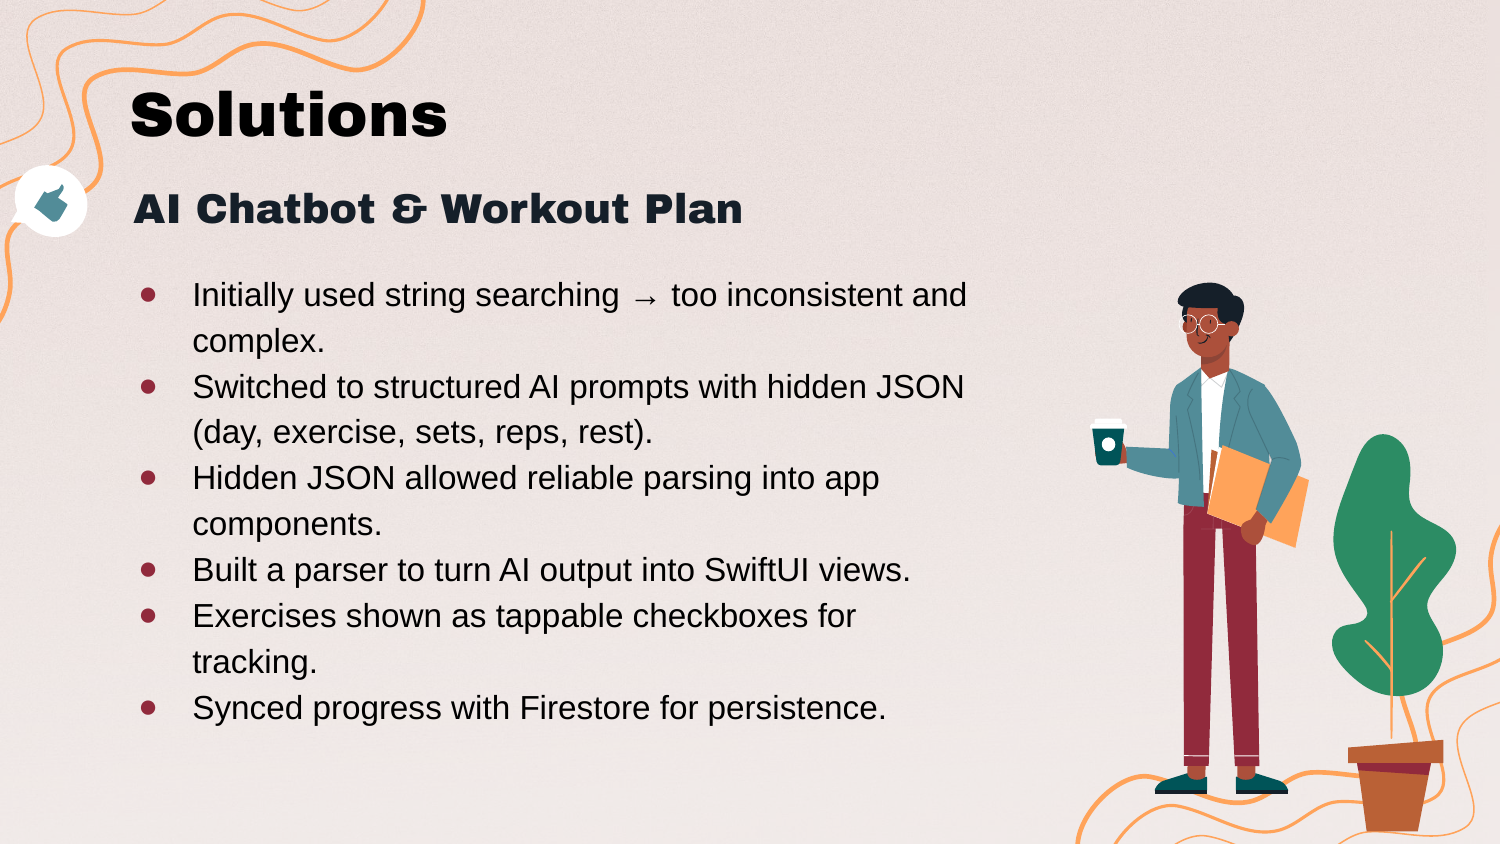

# Solutions

AI Chatbot & Workout Plan
Initially used string searching → too inconsistent and complex.
Switched to structured AI prompts with hidden JSON (day, exercise, sets, reps, rest).
Hidden JSON allowed reliable parsing into app components.
Built a parser to turn AI output into SwiftUI views.
Exercises shown as tappable checkboxes for tracking.
Synced progress with Firestore for persistence.